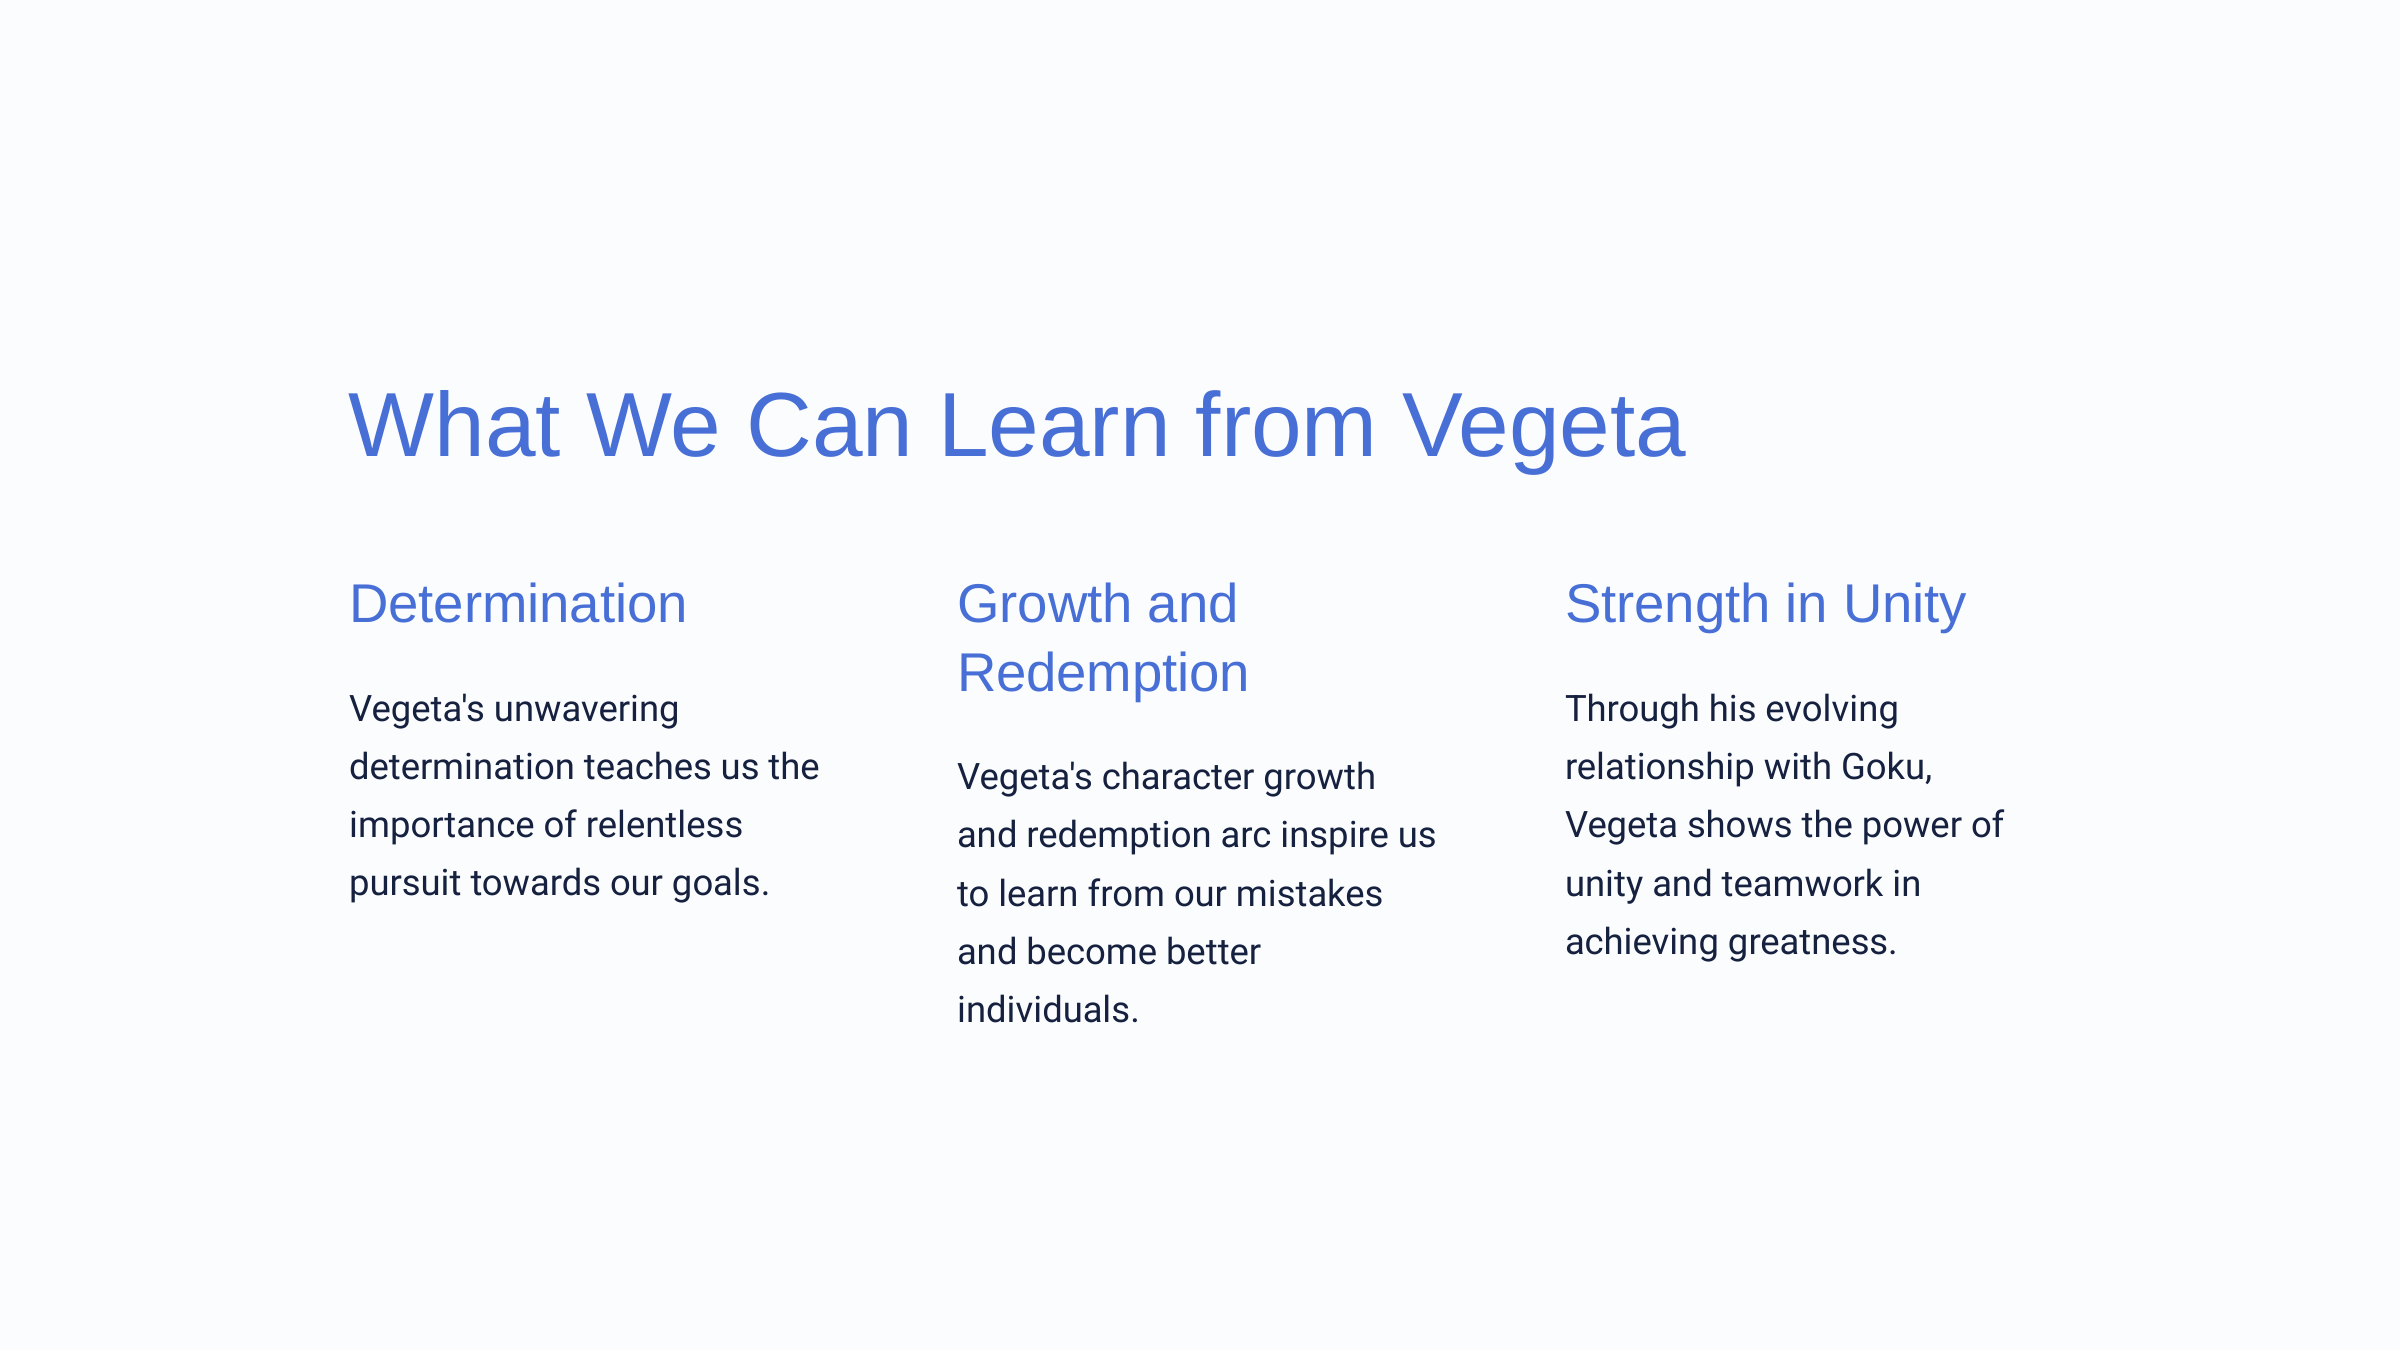

What We Can Learn from Vegeta
Determination
Growth and Redemption
Strength in Unity
Vegeta's unwavering determination teaches us the importance of relentless pursuit towards our goals.
Through his evolving relationship with Goku, Vegeta shows the power of unity and teamwork in achieving greatness.
Vegeta's character growth and redemption arc inspire us to learn from our mistakes and become better individuals.